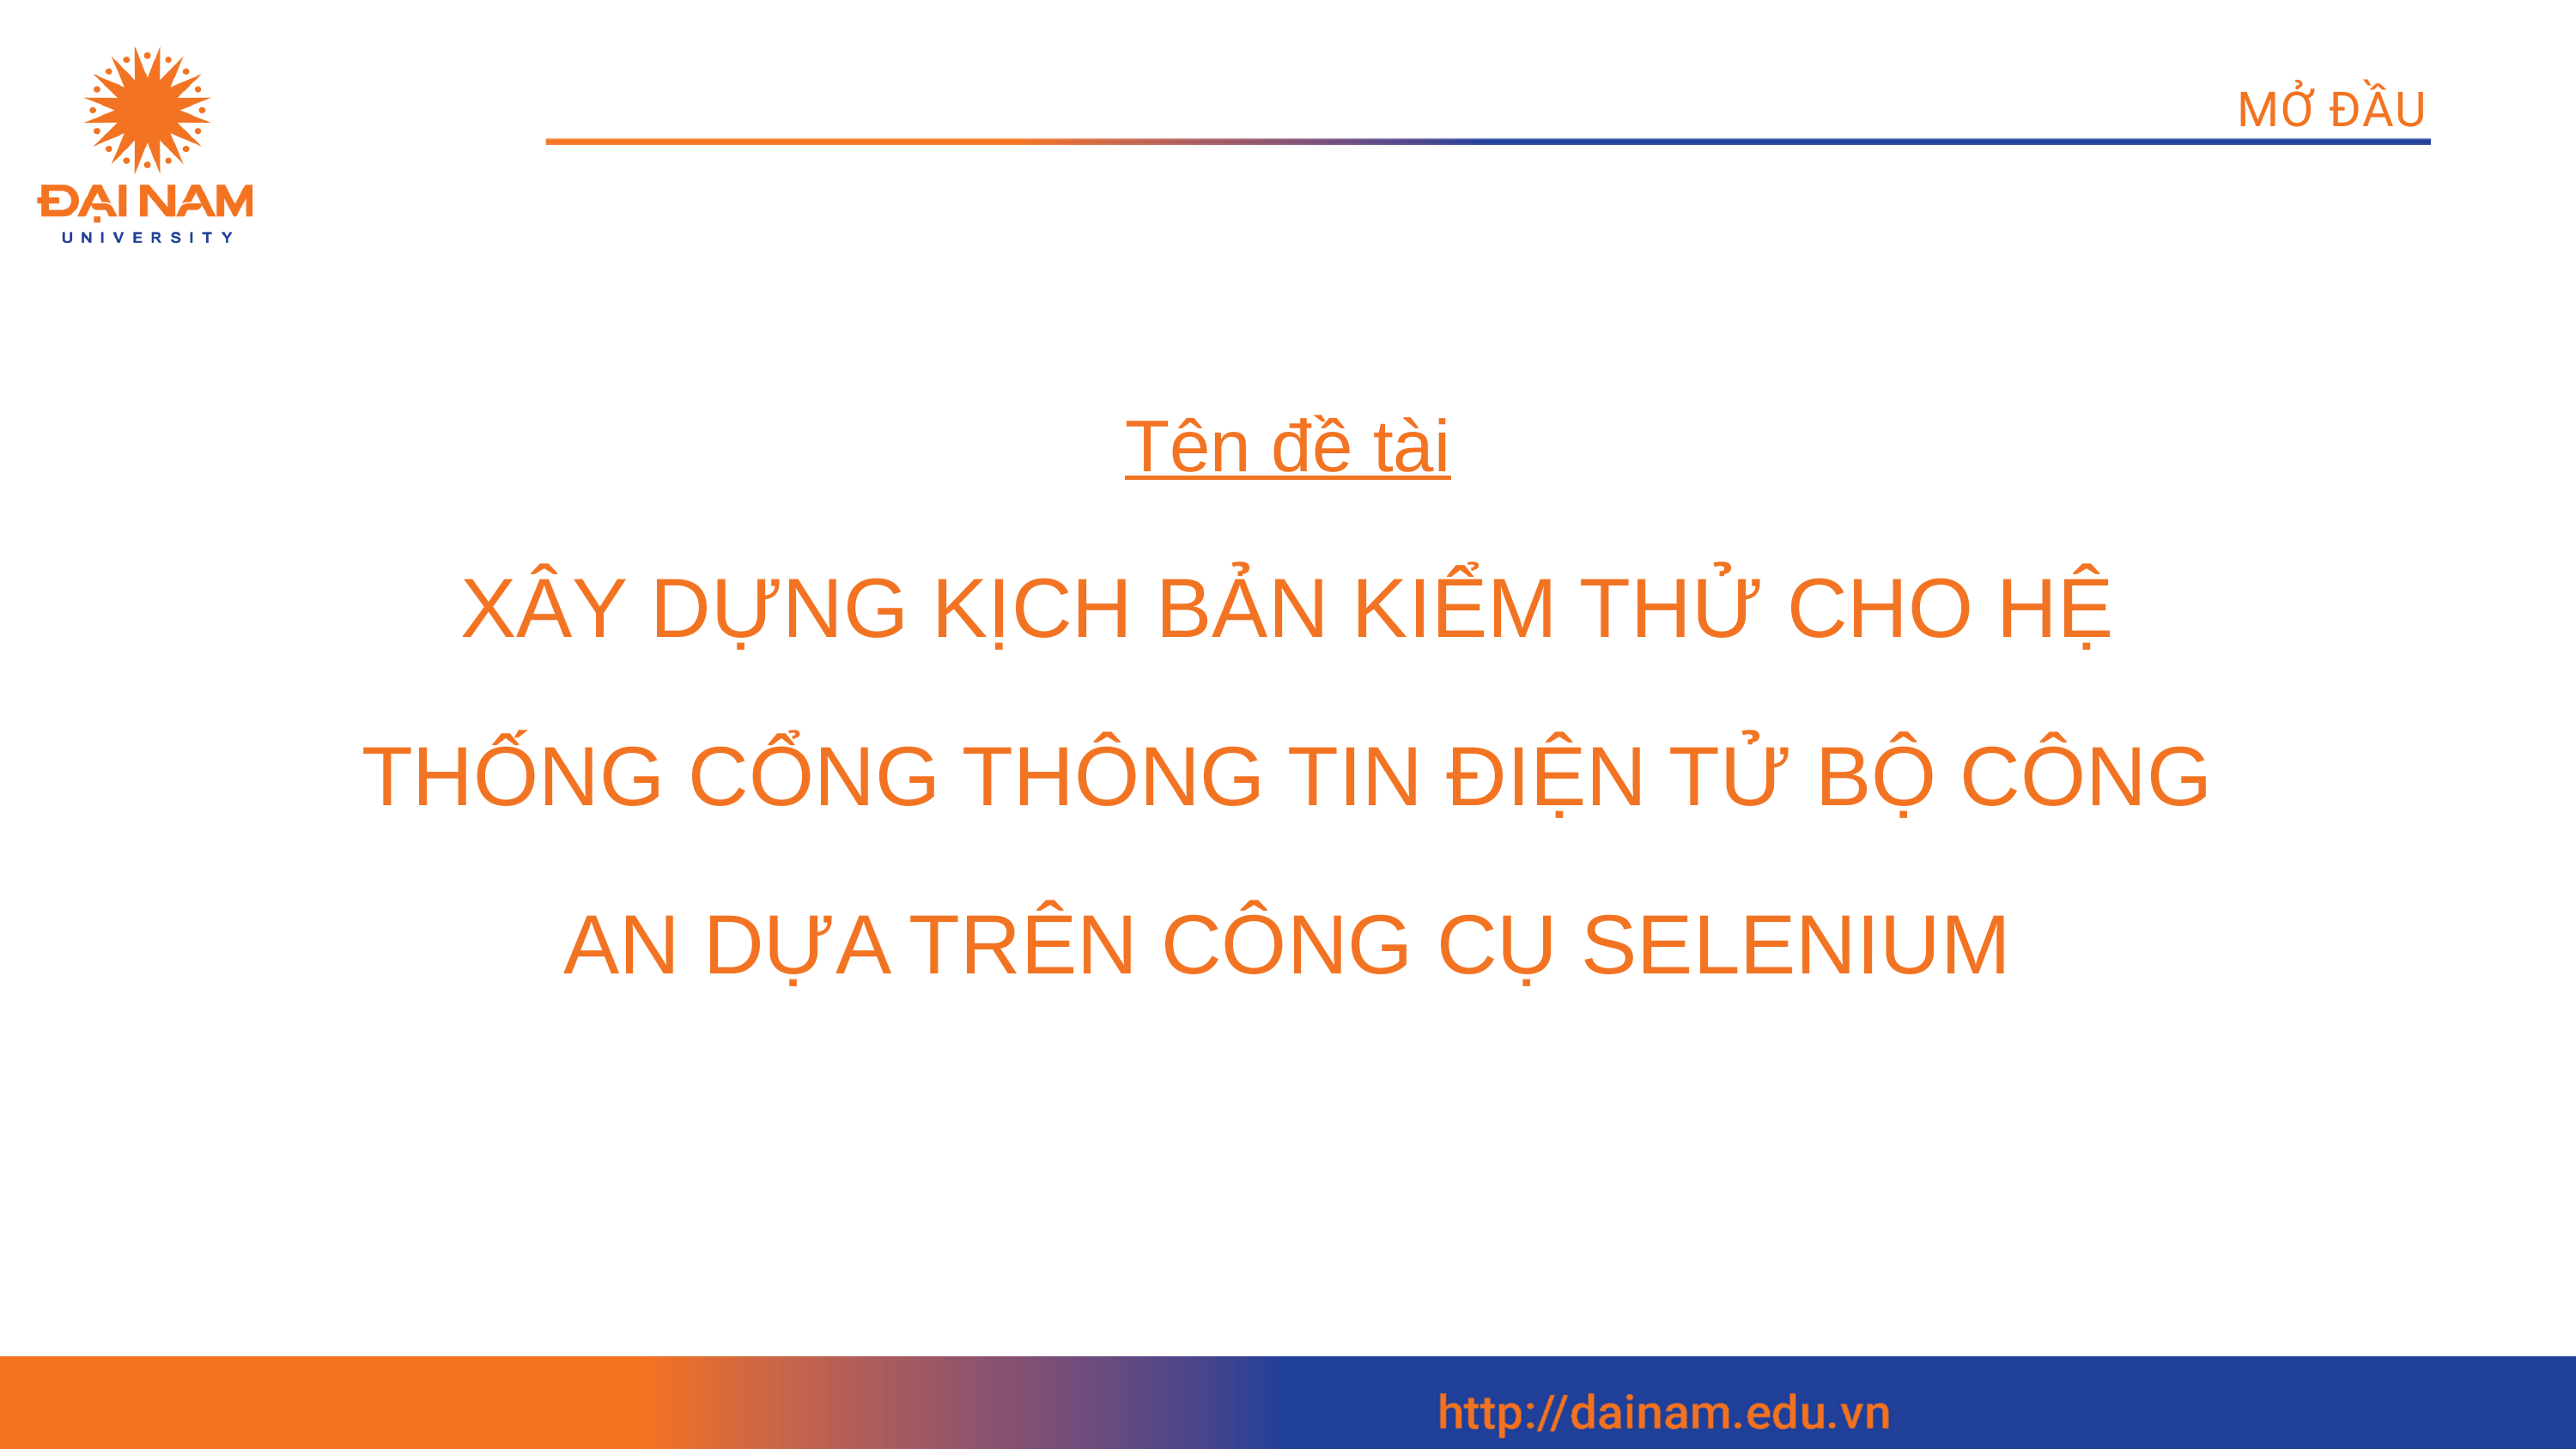

MỞ ĐẦU

Tên đề tài
XÂY DỰNG KỊCH BẢN KIỂM THỬ CHO HỆ THỐNG CỔNG THÔNG TIN ĐIỆN TỬ BỘ CÔNG AN DỰA TRÊN CÔNG CỤ SELENIUM